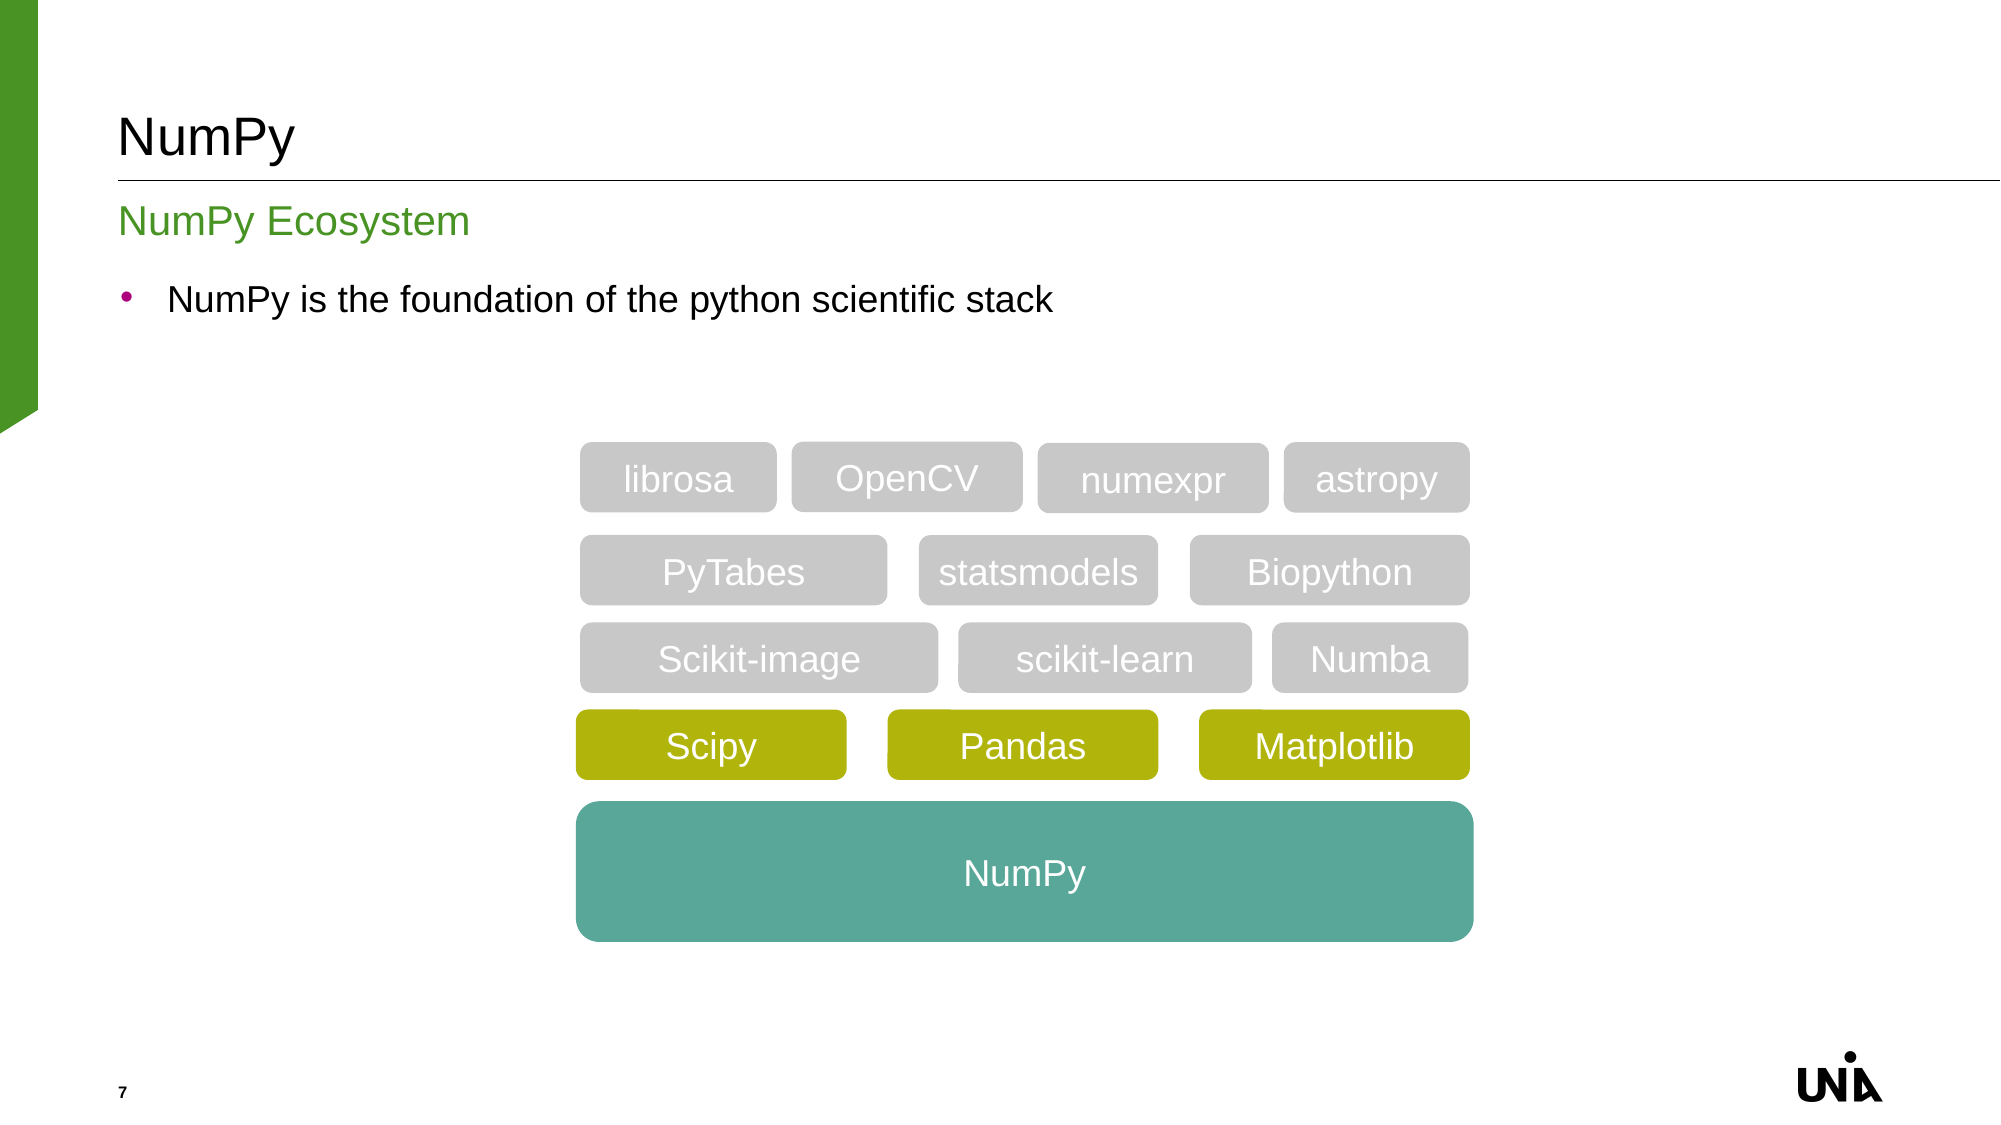

# NumPy
NumPy Ecosystem
NumPy is the foundation of the python scientific stack
OpenCV
librosa
astropy
numexpr
PyTabes
Biopython
statsmodels
Scikit-image
scikit-learn
Numba
Scipy
Pandas
Matplotlib
NumPy
7